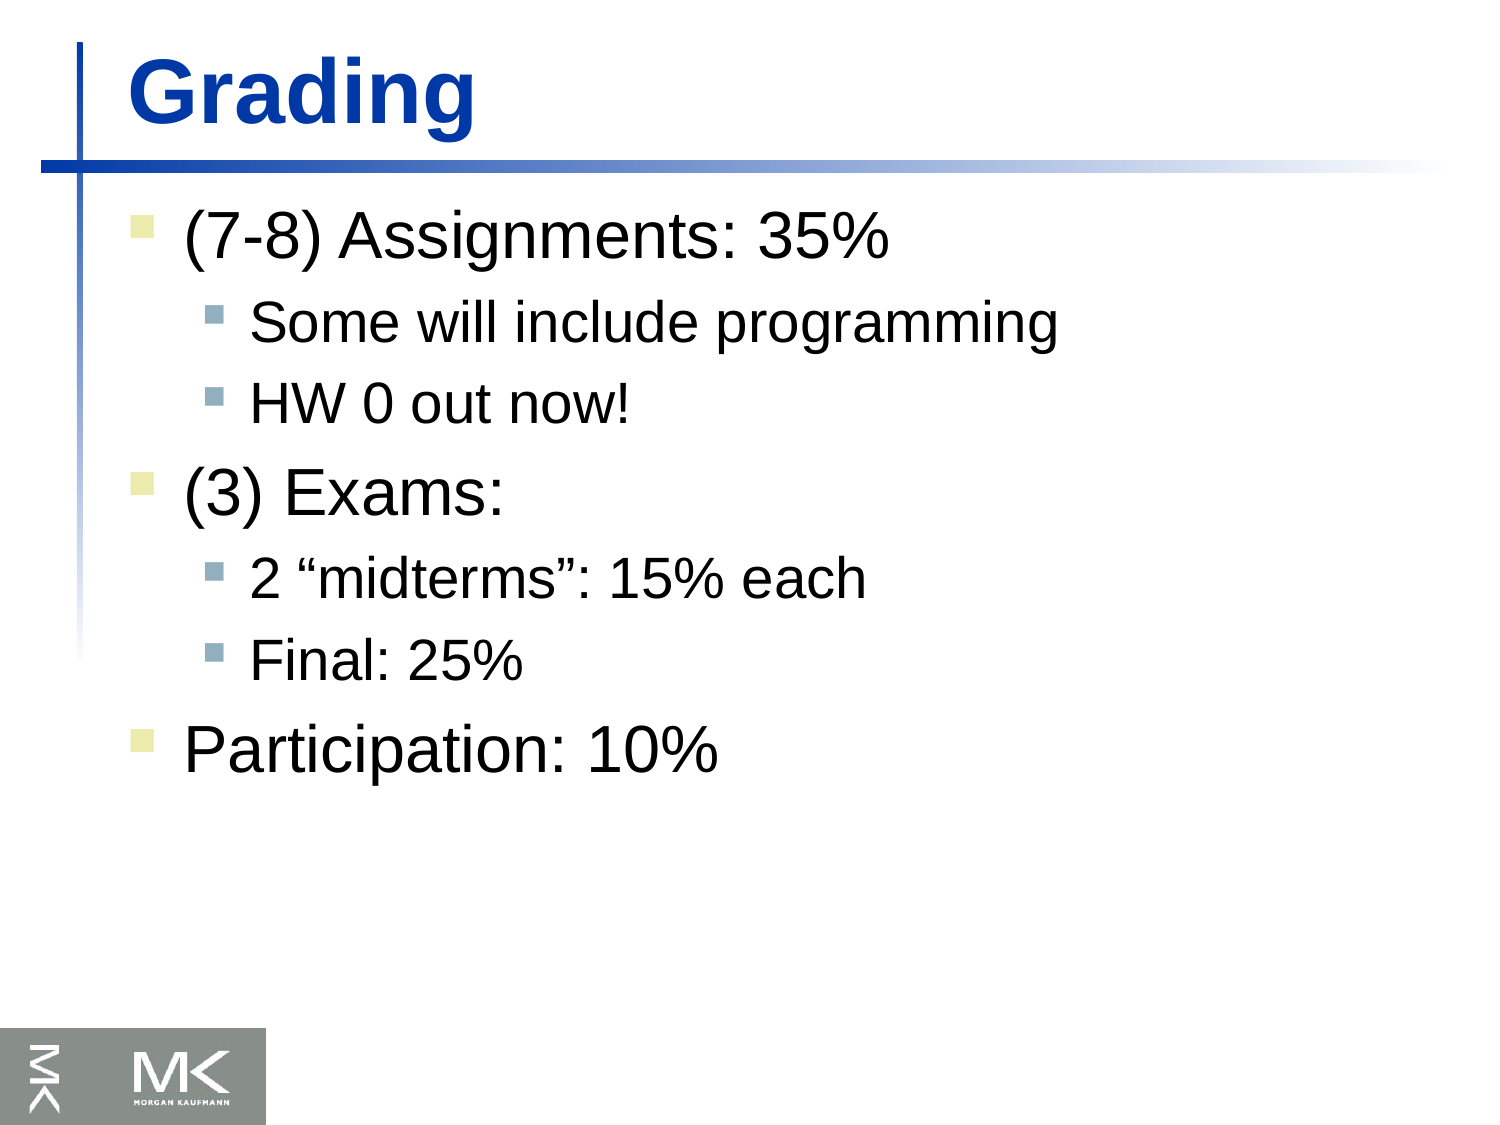

# Grading
(7-8) Assignments: 35%
Some will include programming
HW 0 out now!
(3) Exams:
2 “midterms”: 15% each
Final: 25%
Participation: 10%